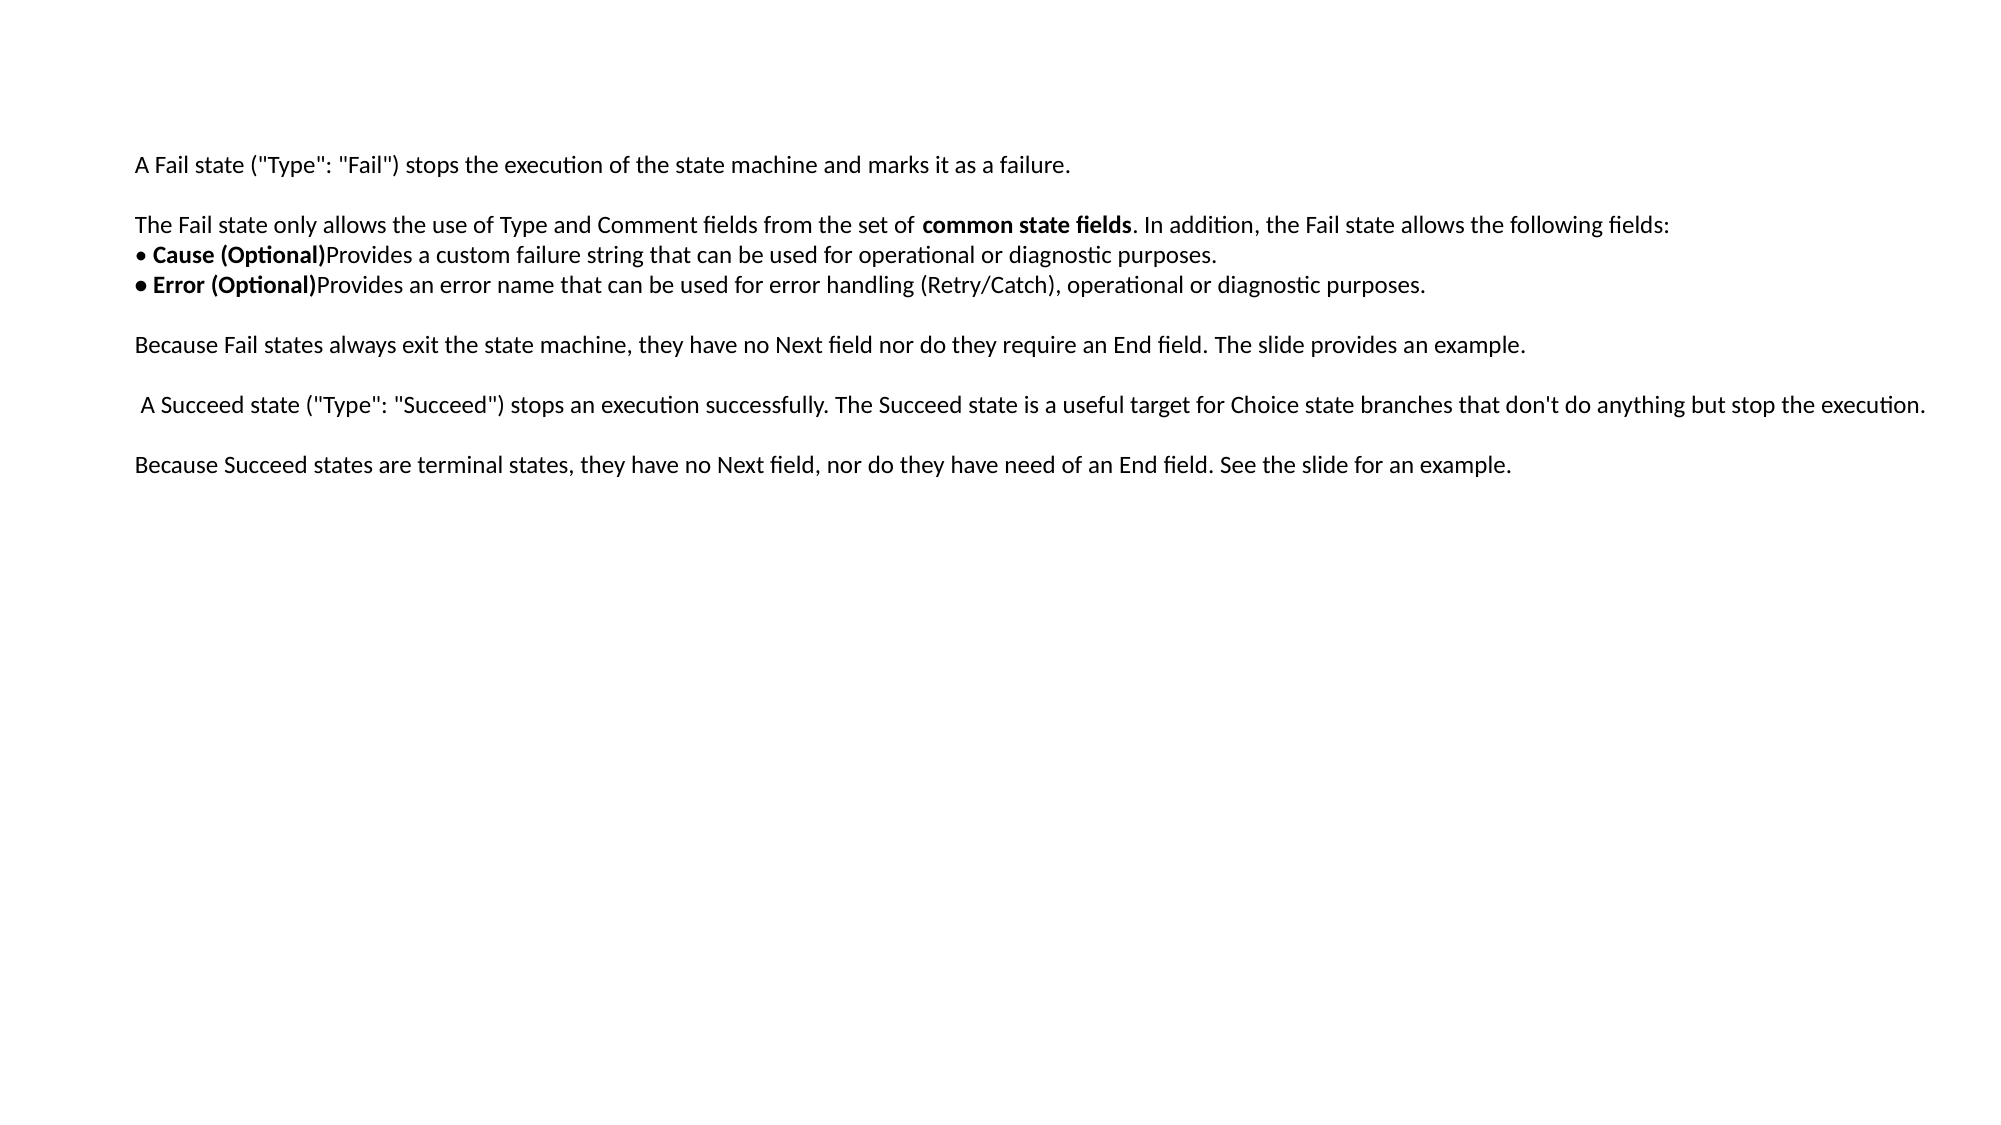

A Fail state ("Type": "Fail") stops the execution of the state machine and marks it as a failure.

The Fail state only allows the use of Type and Comment fields from the set of common state fields. In addition, the Fail state allows the following fields:
• Cause (Optional)Provides a custom failure string that can be used for operational or diagnostic purposes.
• Error (Optional)Provides an error name that can be used for error handling (Retry/Catch), operational or diagnostic purposes.

Because Fail states always exit the state machine, they have no Next field nor do they require an End field. The slide provides an example.

 A Succeed state ("Type": "Succeed") stops an execution successfully. The Succeed state is a useful target for Choice state branches that don't do anything but stop the execution.

Because Succeed states are terminal states, they have no Next field, nor do they have need of an End field. See the slide for an example.